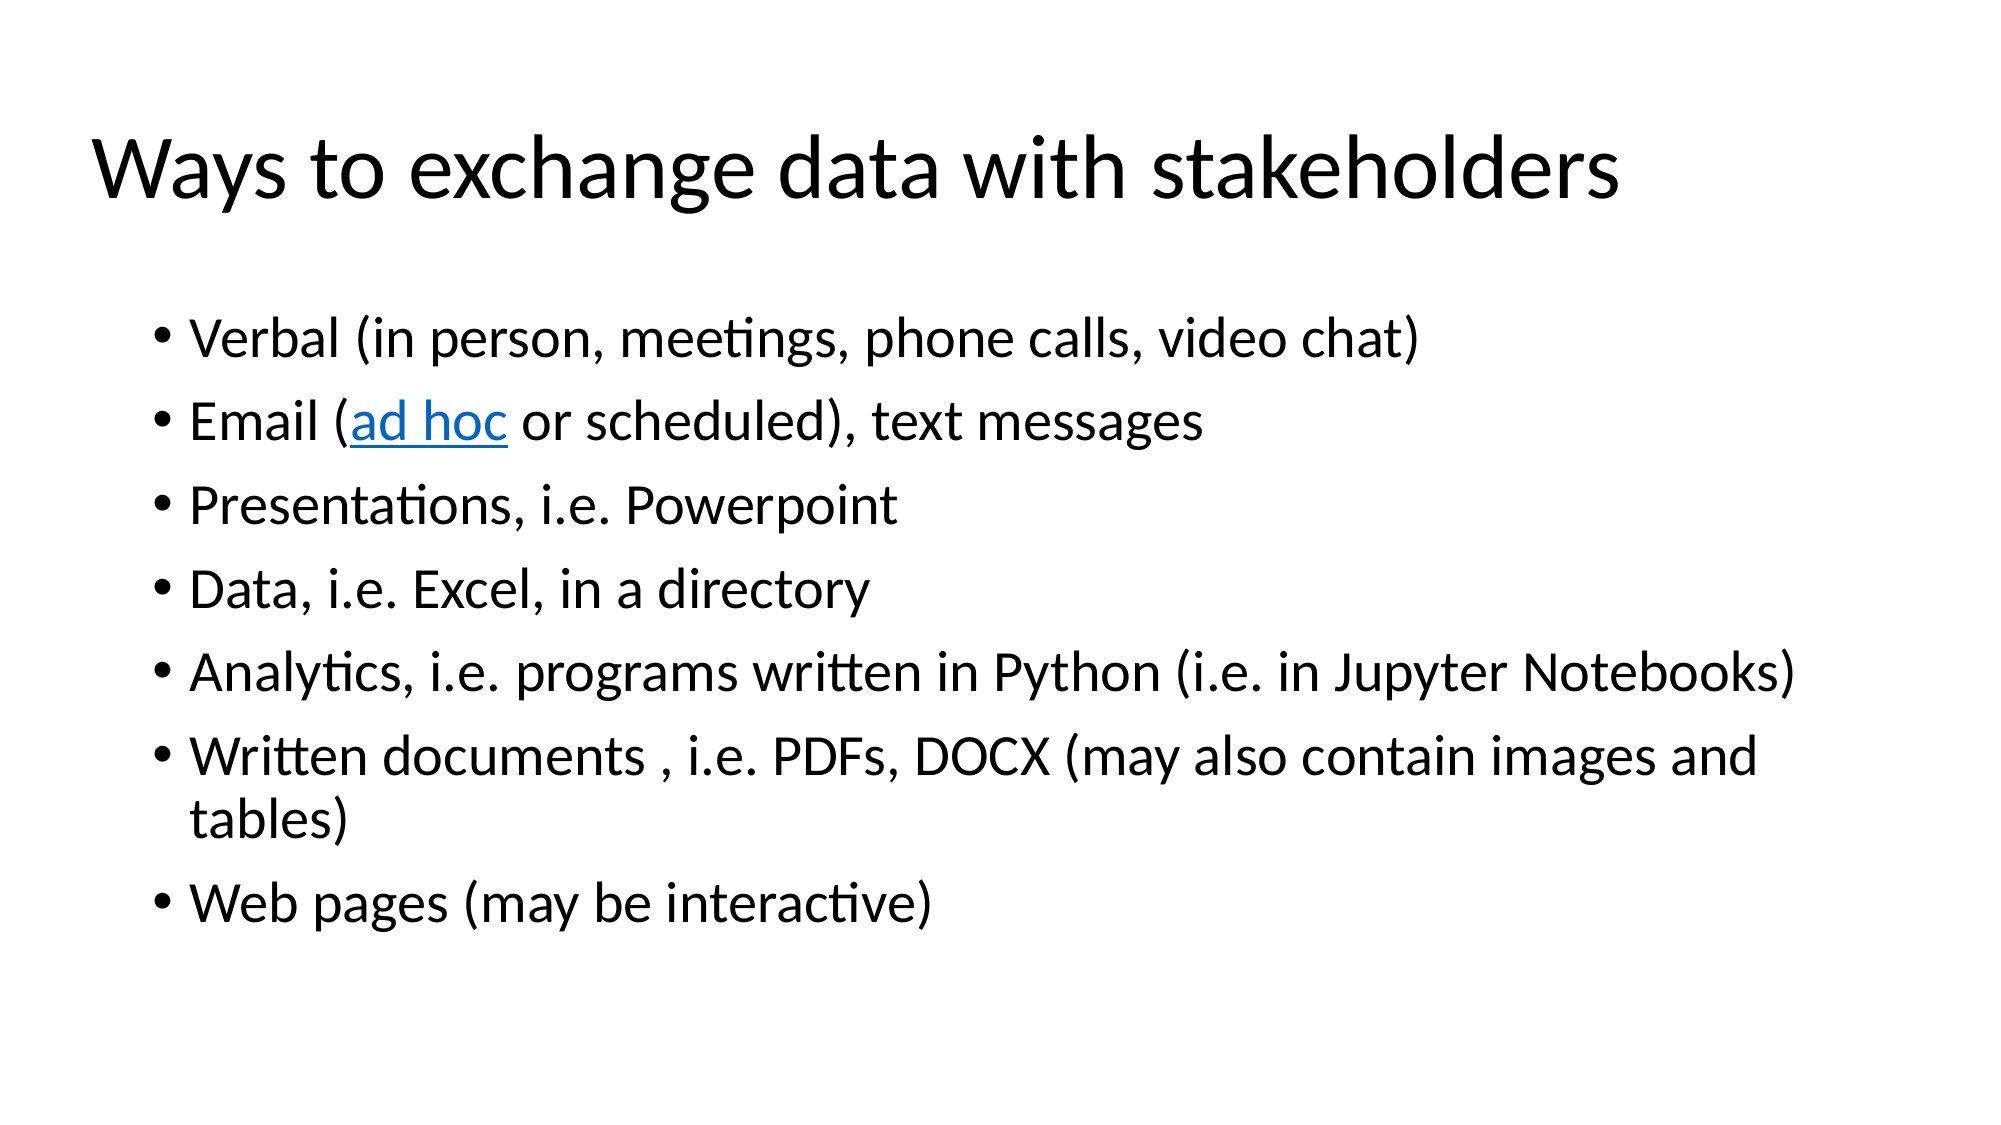

# Ways to exchange data with stakeholders
Verbal (in person, meetings, phone calls, video chat)
Email (ad hoc or scheduled), text messages
Presentations, i.e. Powerpoint
Data, i.e. Excel, in a directory
Analytics, i.e. programs written in Python (i.e. in Jupyter Notebooks)
Written documents , i.e. PDFs, DOCX (may also contain images and tables)
Web pages (may be interactive)